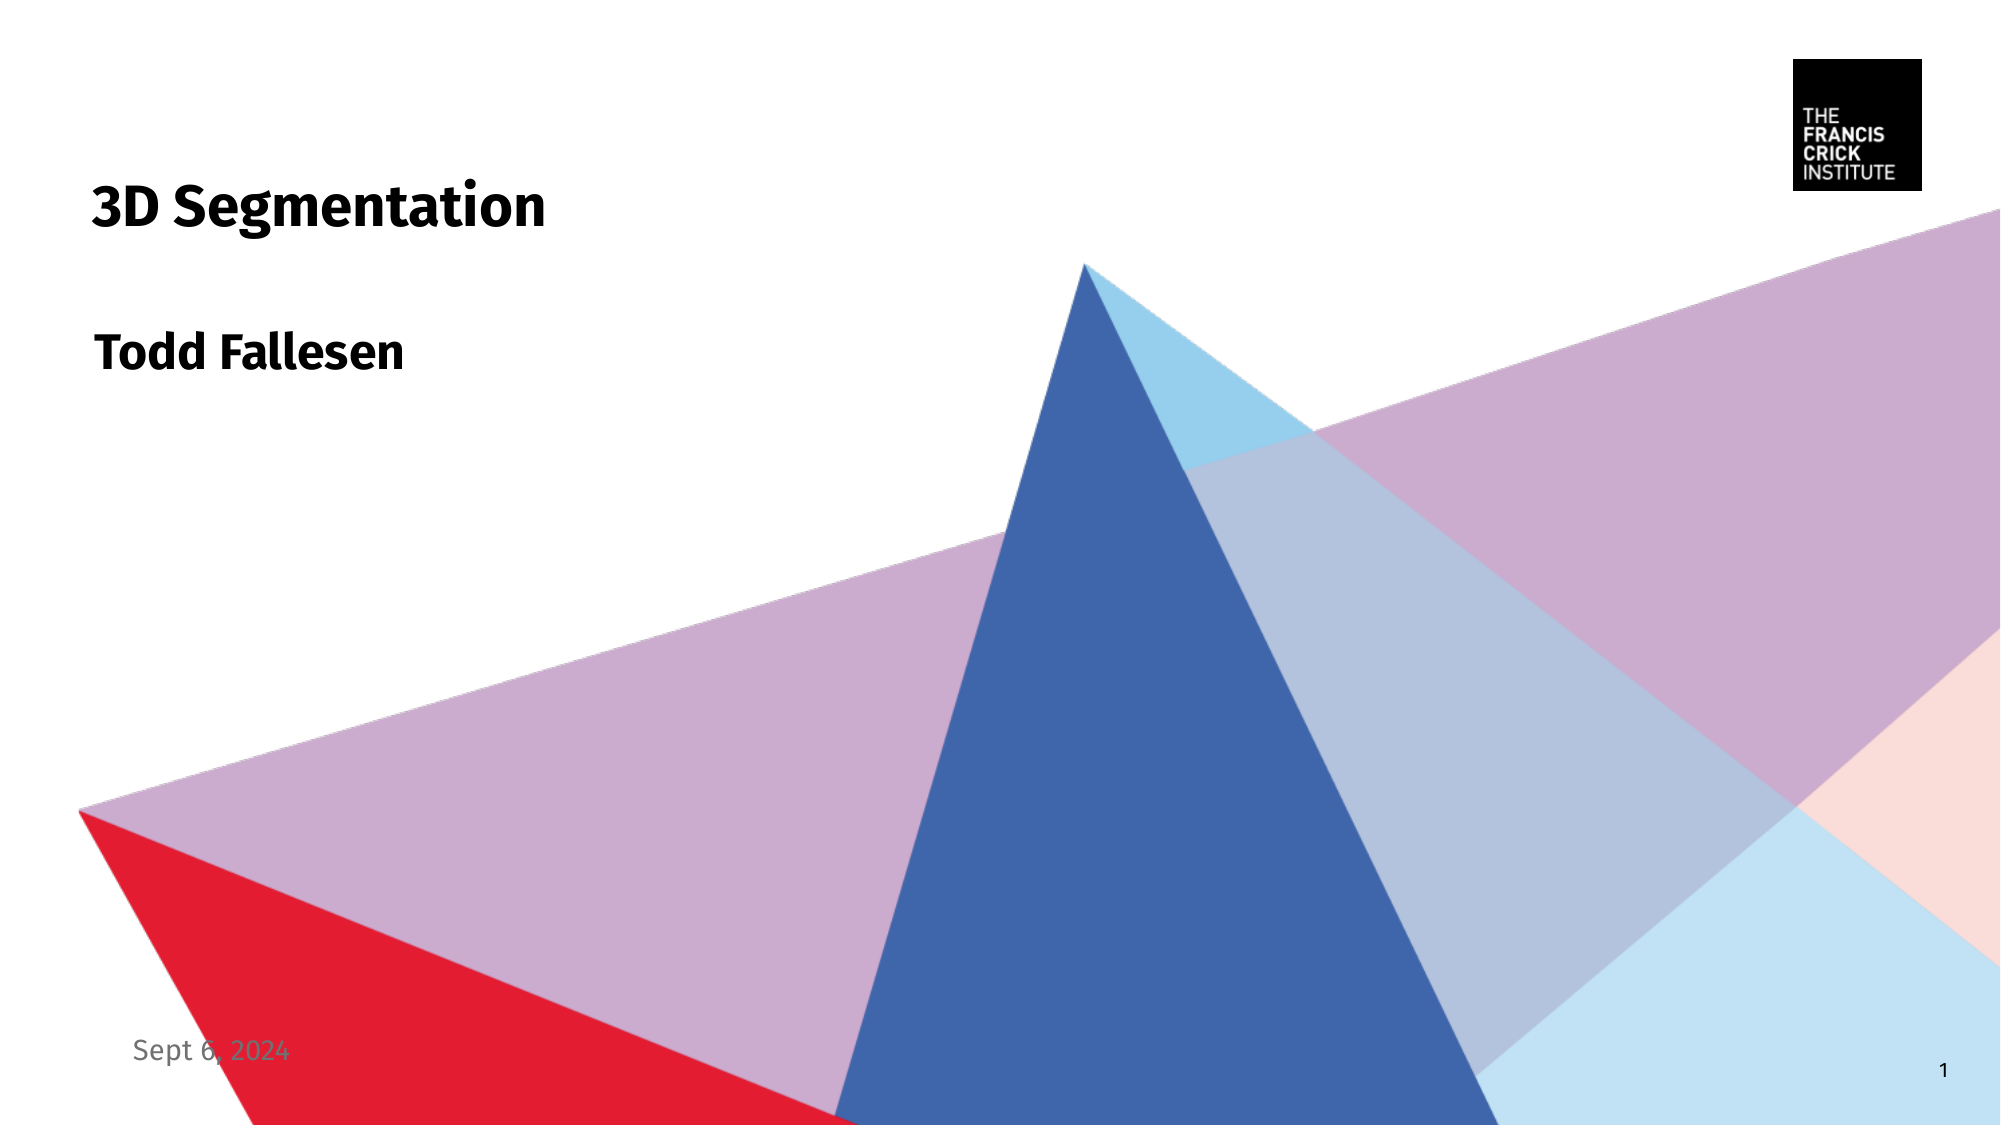

# 3D Segmentation
Todd Fallesen

Sept 6, 2024
1